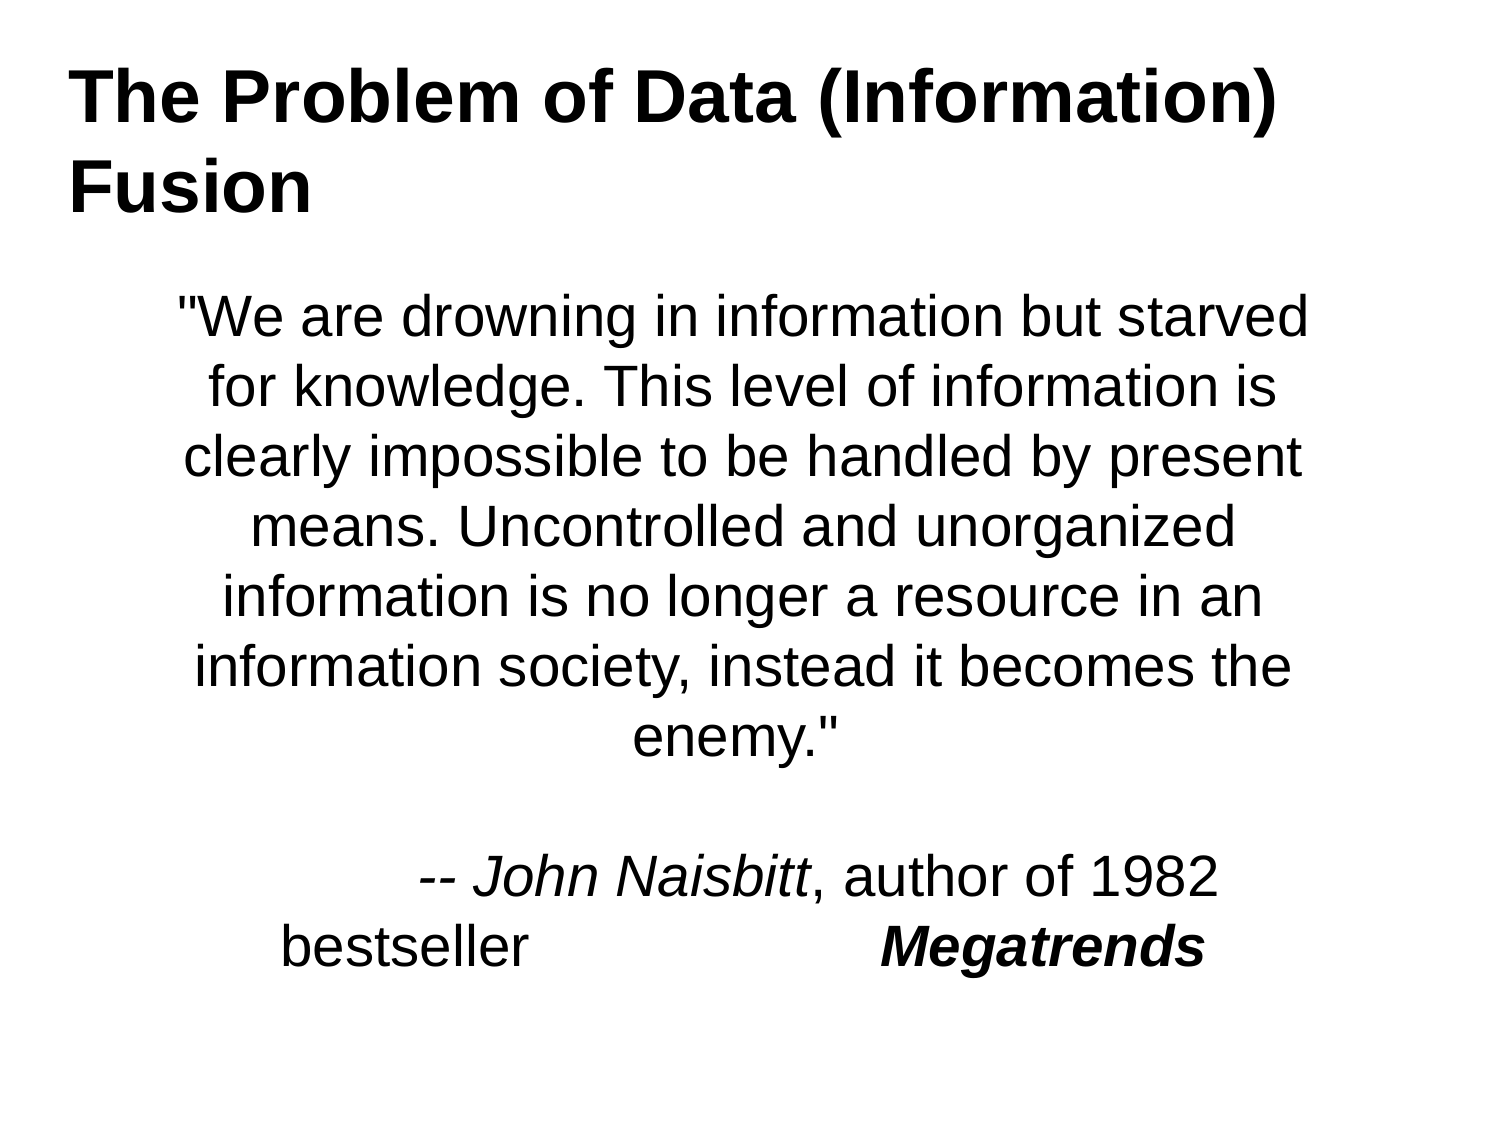

The Problem of Data (Information) Fusion
"We are drowning in information but starved for knowledge. This level of information is clearly impossible to be handled by present means. Uncontrolled and unorganized information is no longer a resource in an information society, instead it becomes the enemy."

	-- John Naisbitt, author of 1982 bestseller 			Megatrends